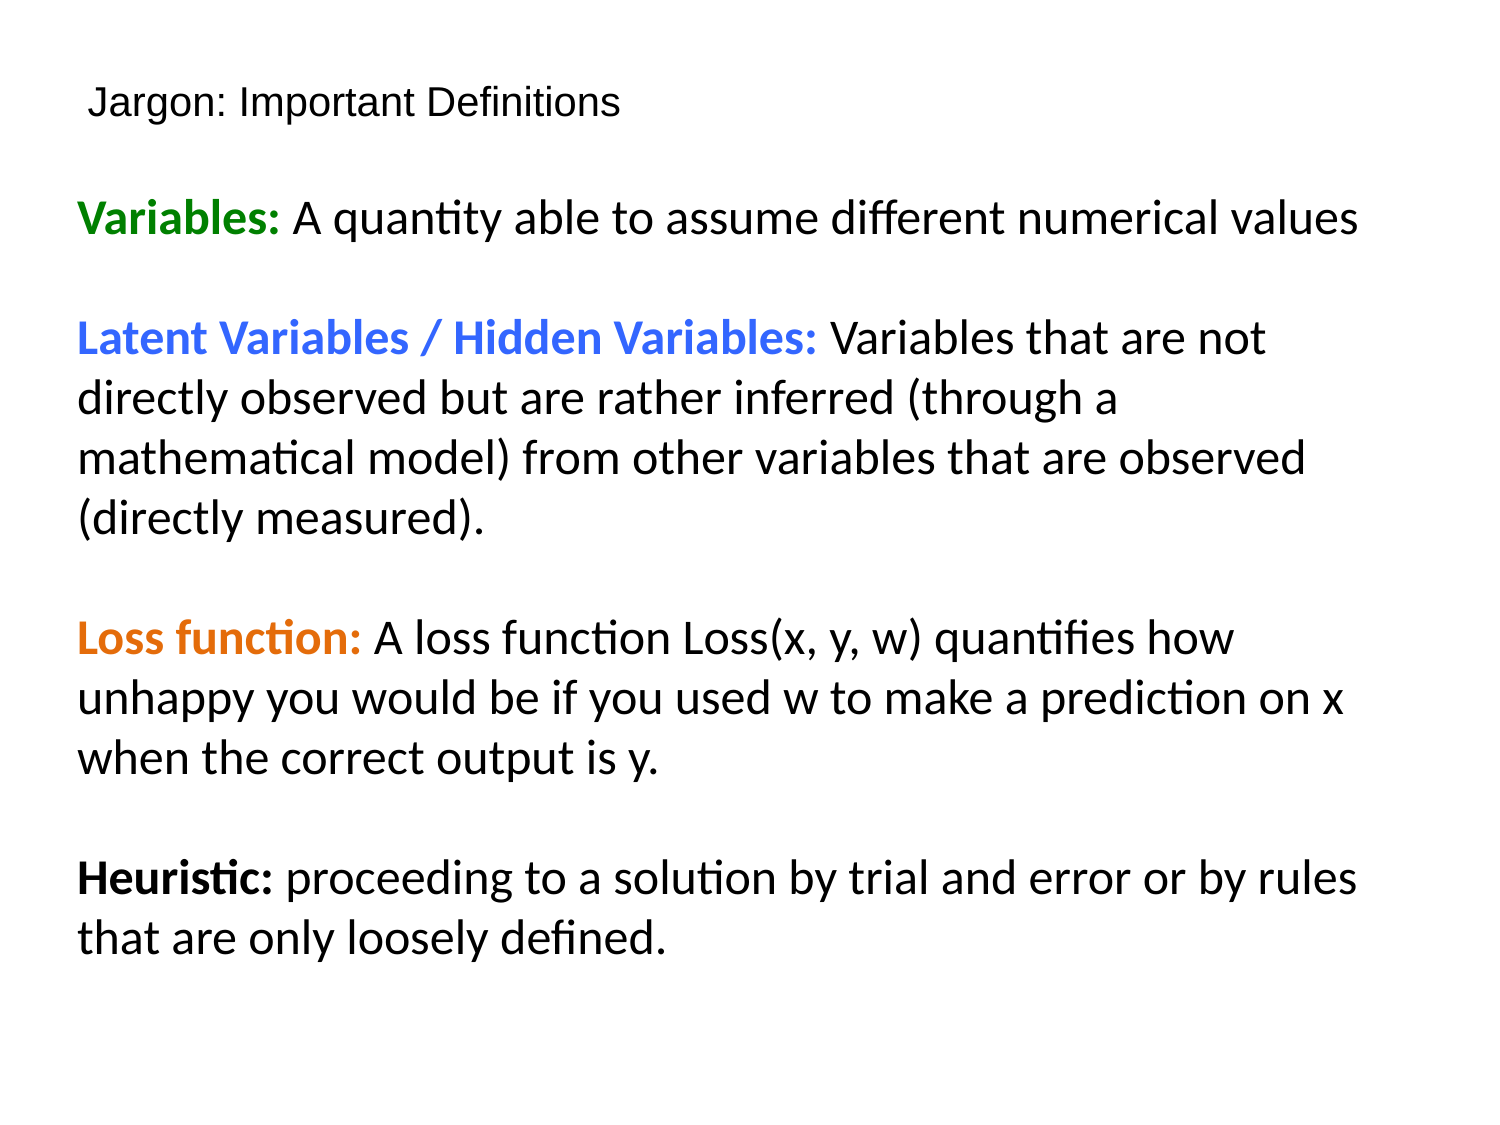

Jargon: Important Definitions
Variables: A quantity able to assume different numerical values

Latent Variables / Hidden Variables: Variables that are not directly observed but are rather inferred (through a mathematical model) from other variables that are observed (directly measured).

Loss function: A loss function Loss(x, y, w) quantifies how unhappy you would be if you used w to make a prediction on x when the correct output is y.

Heuristic: proceeding to a solution by trial and error or by rules that are only loosely defined.